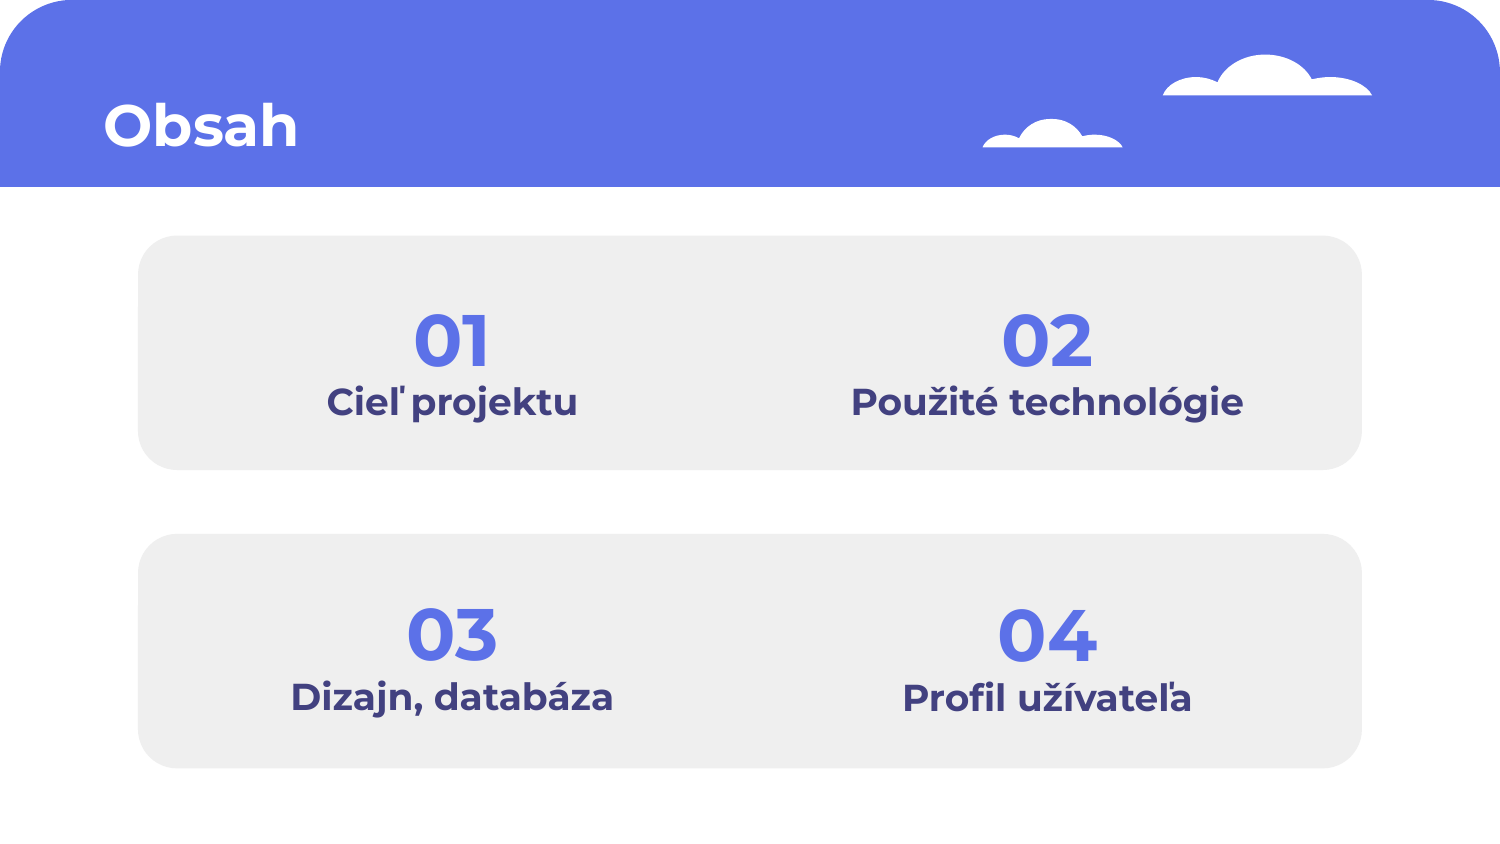

# Obsah
01
02
Cieľ projektu
Použité technológie
03
04
Dizajn, databáza
Profil užívateľa